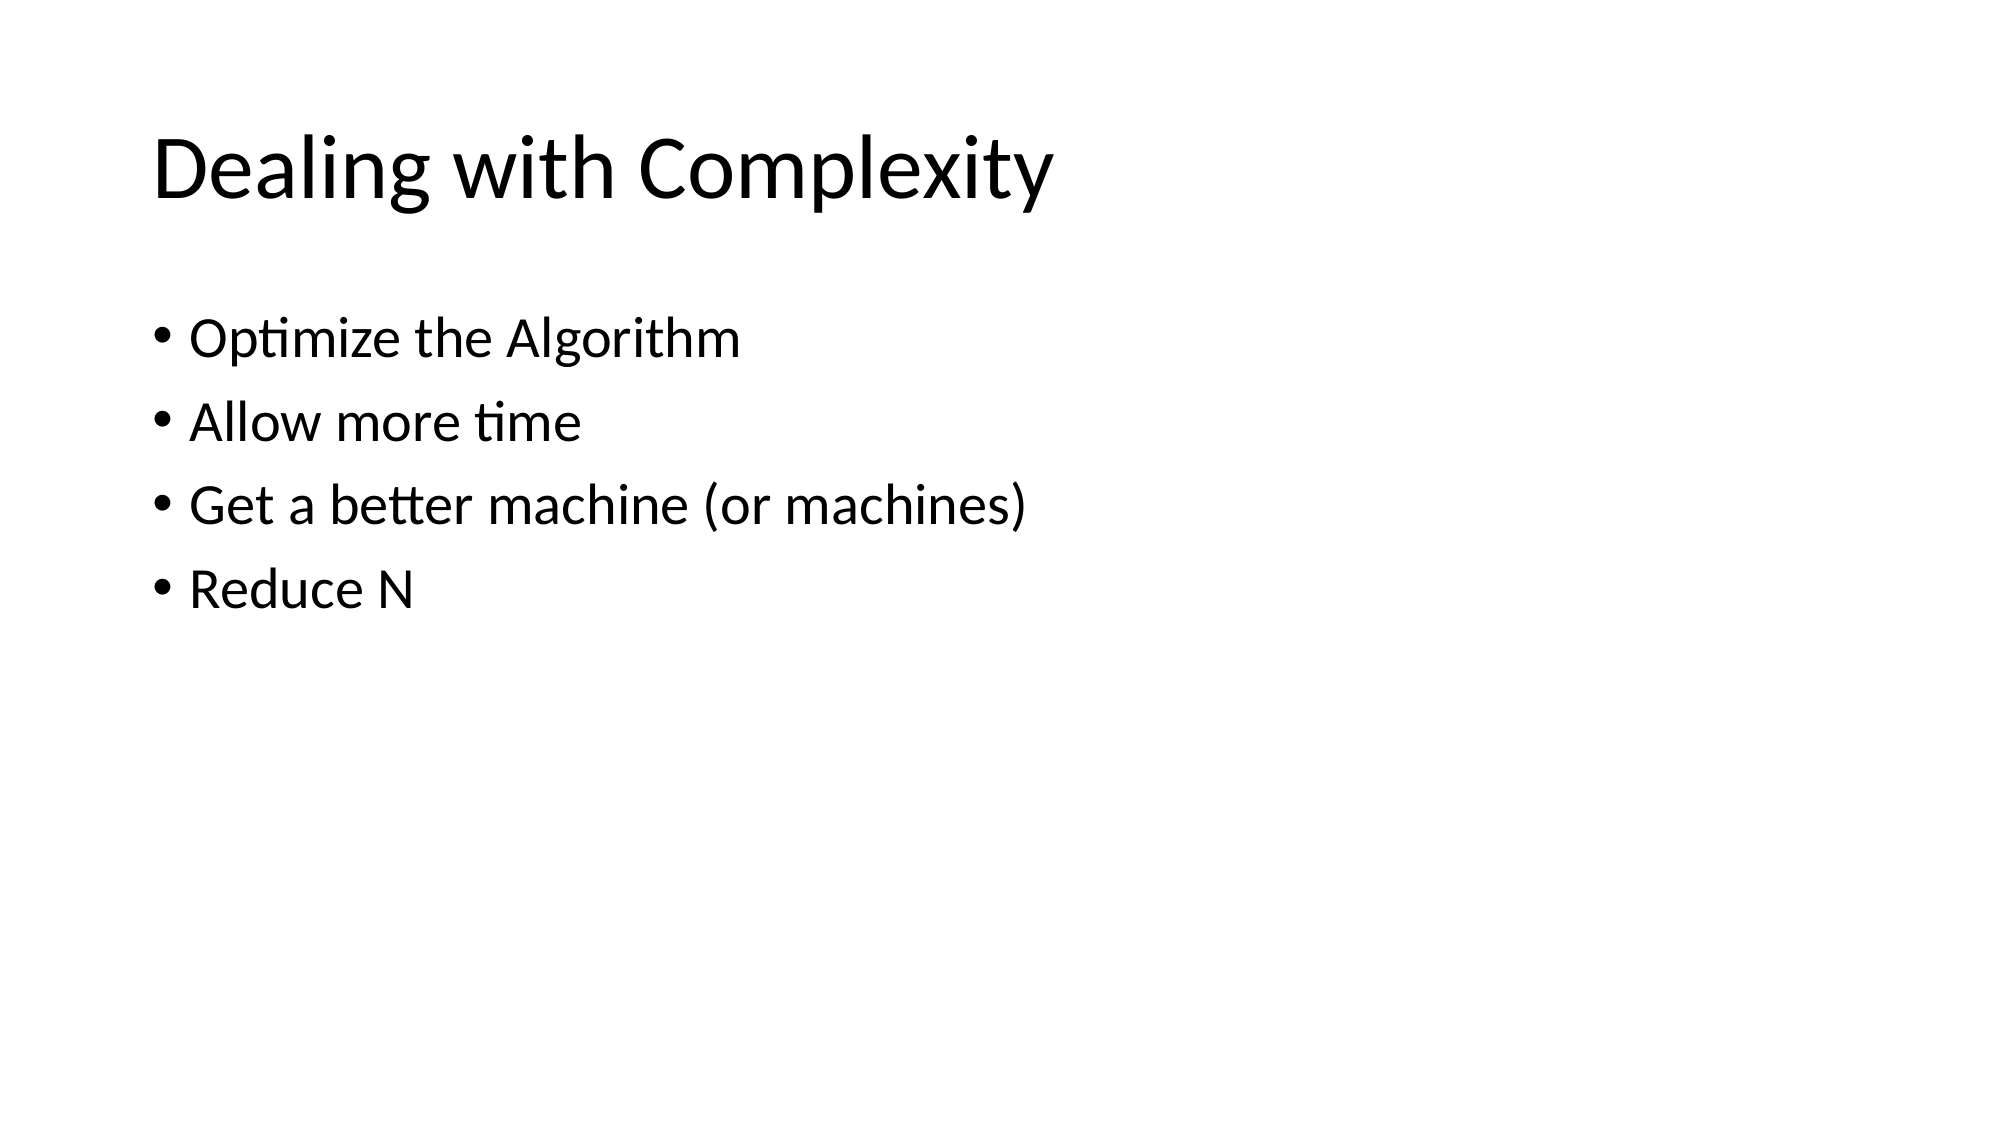

# Dealing with Complexity
Optimize the Algorithm
Allow more time
Get a better machine (or machines)
Reduce N